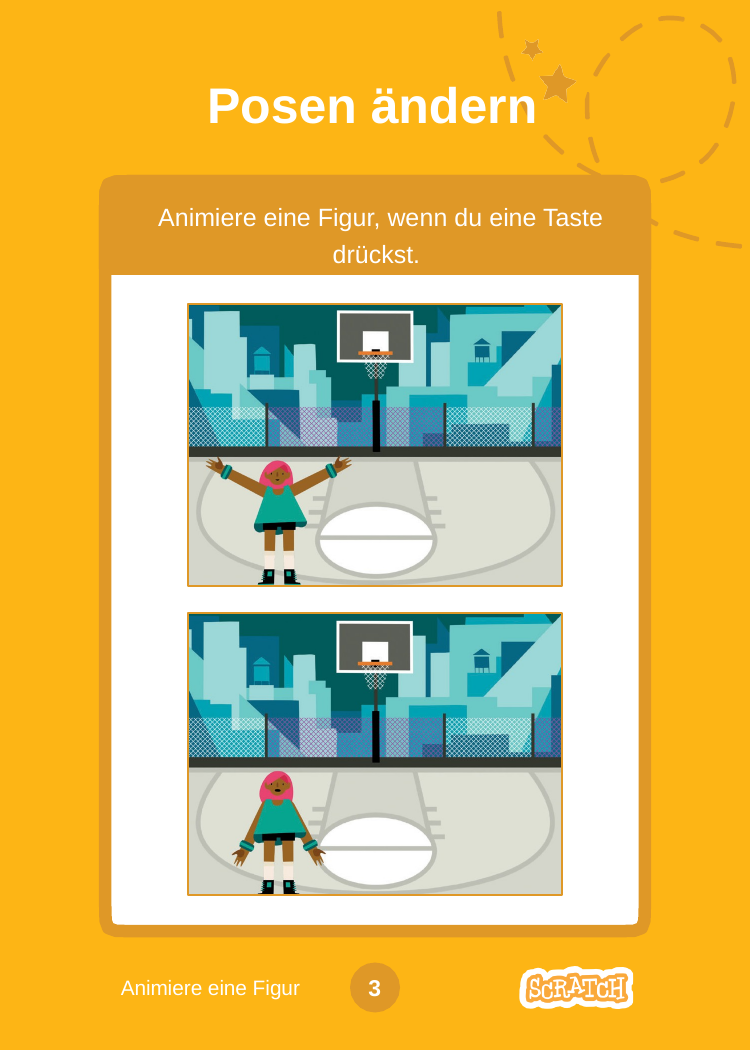

# Posen ändern

Animiere eine Figur, wenn du eine Taste drückst.

3
Animiere eine Figur